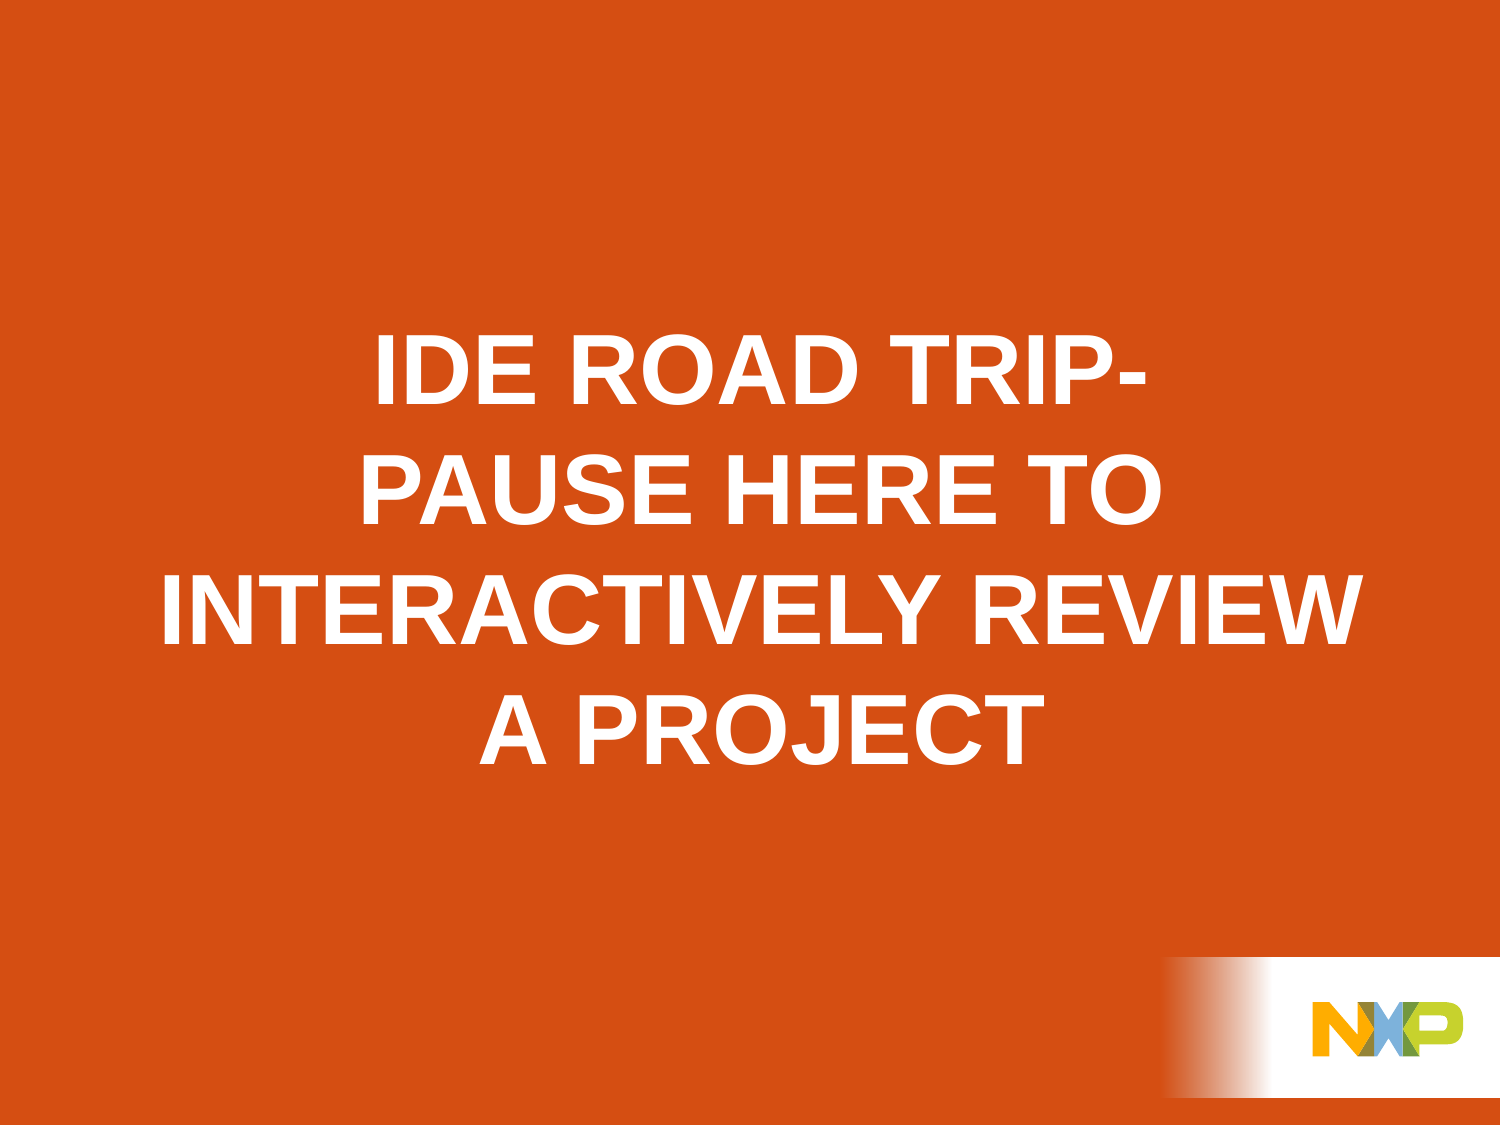

# IDE Road trip- Pause here to interactively review a project